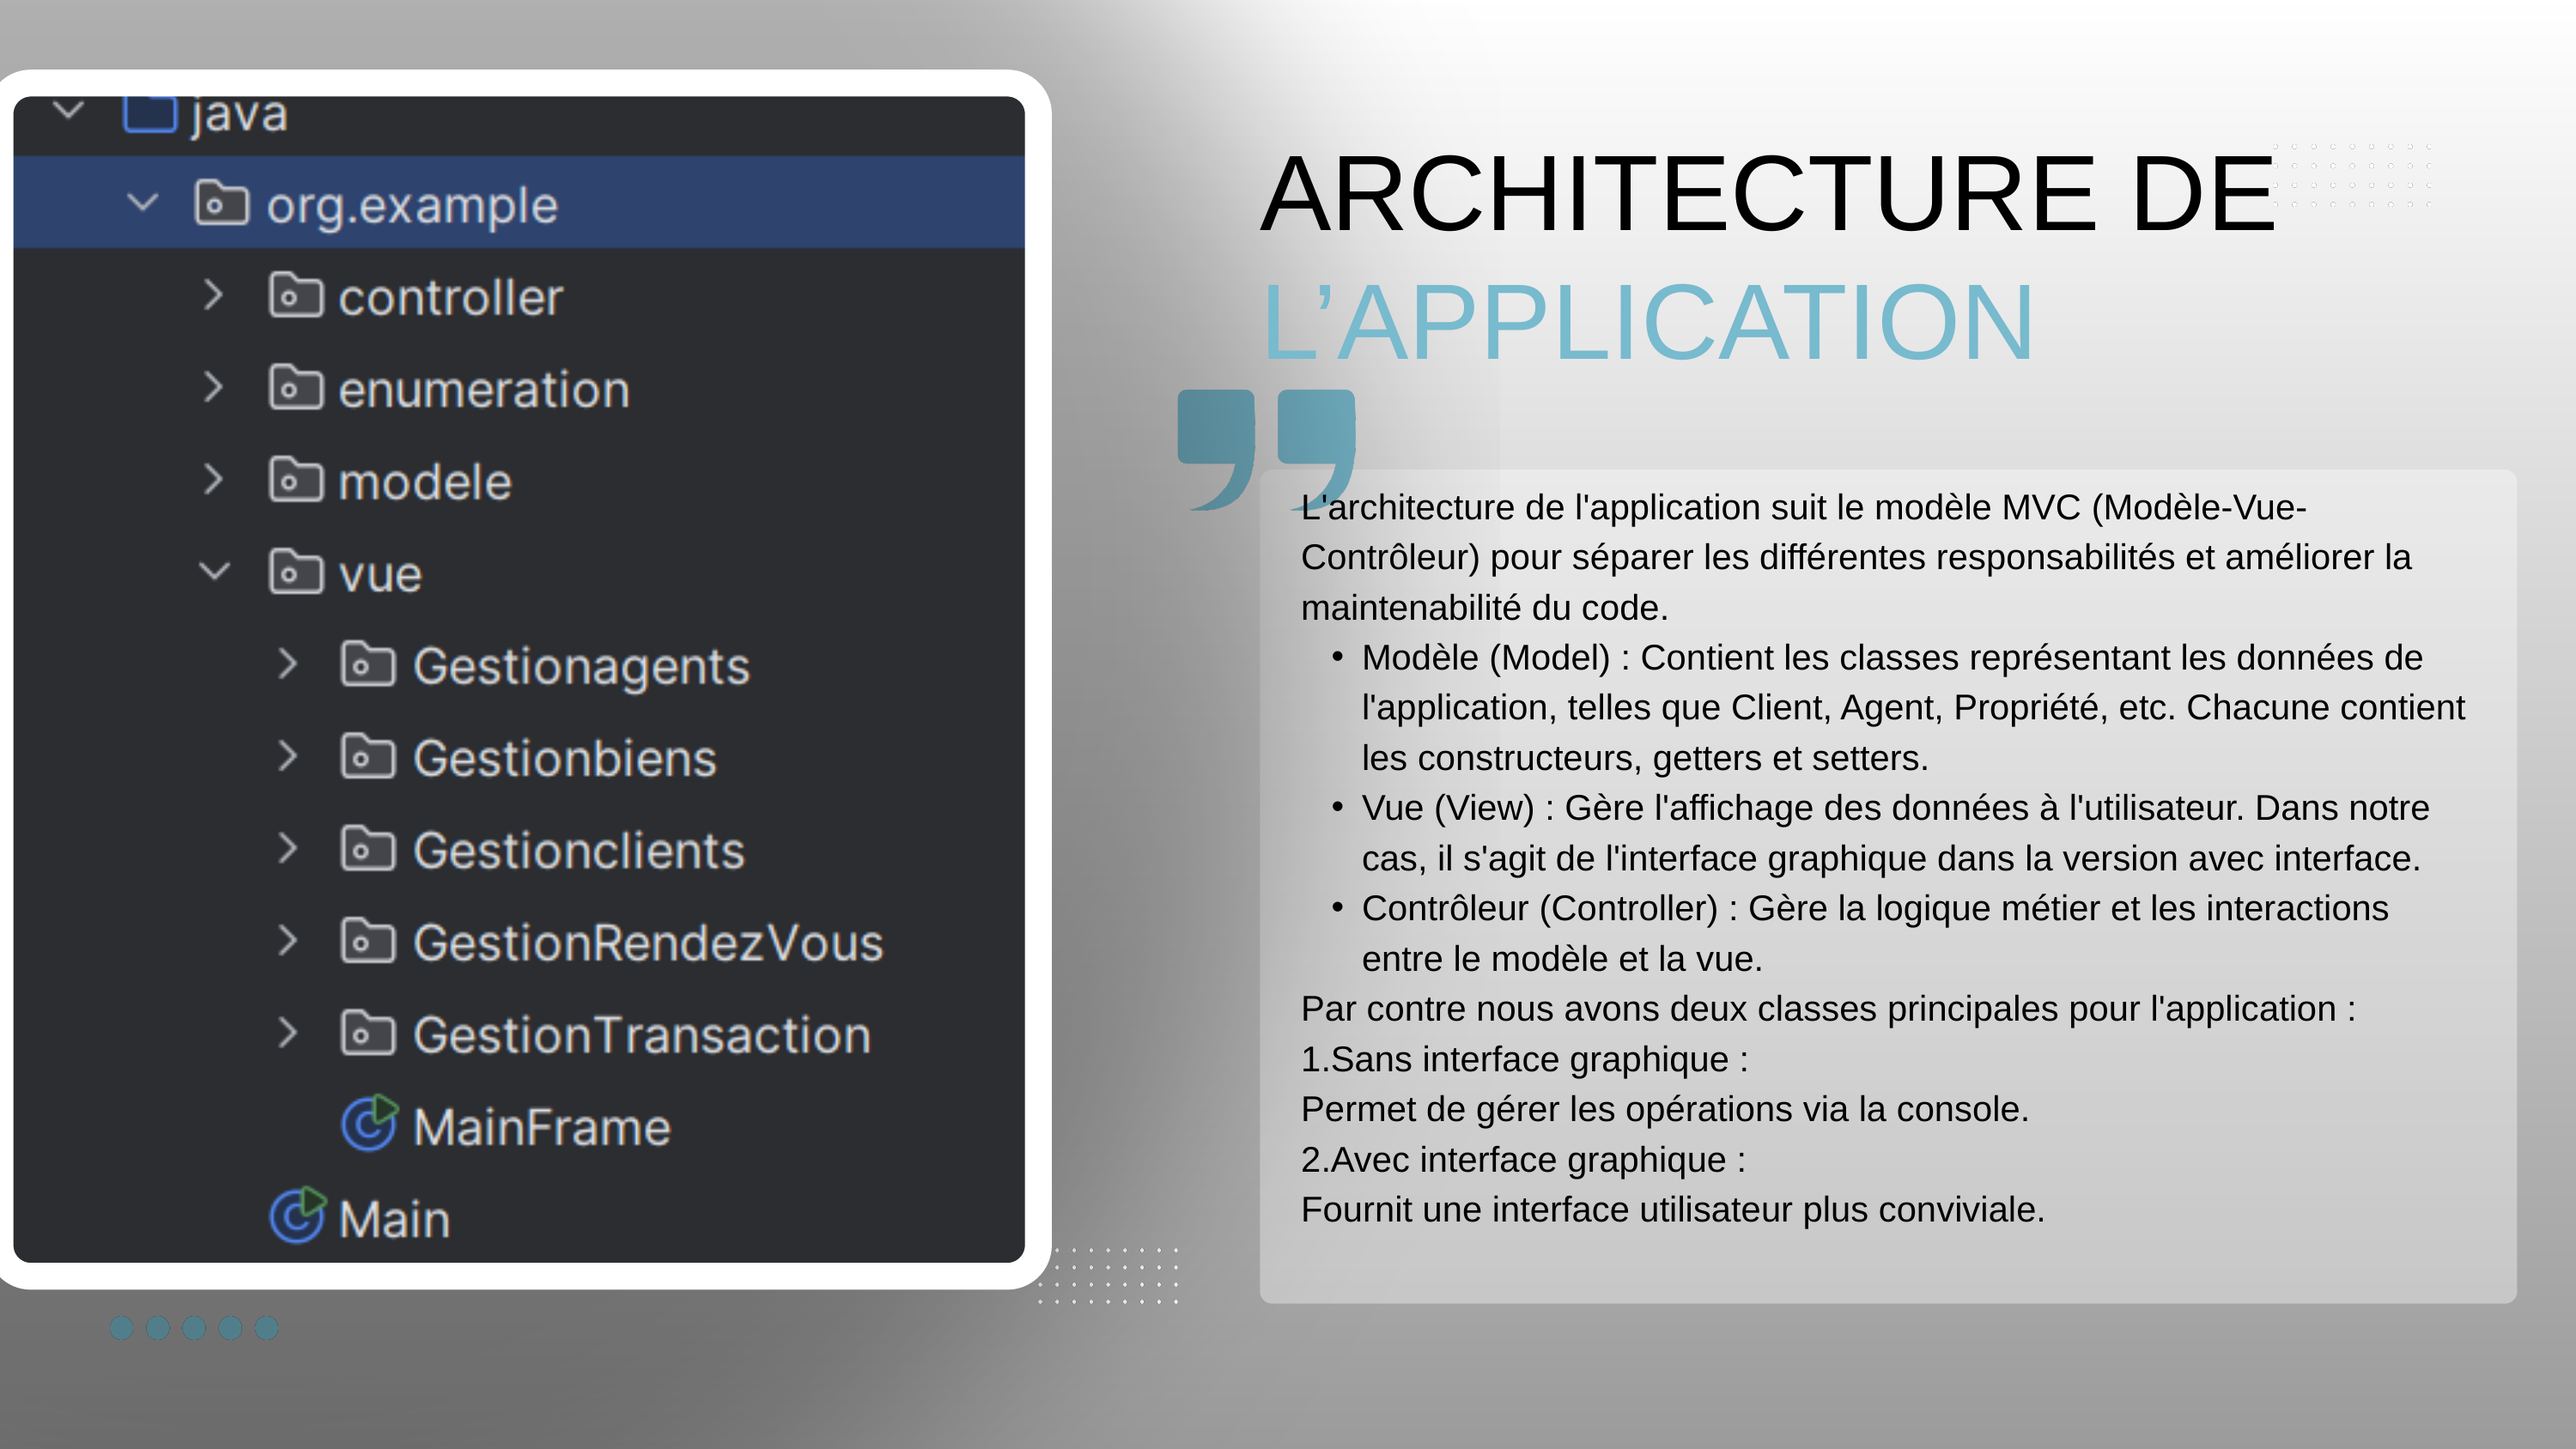

ARCHITECTURE DE

L’APPLICATION

L'architecture de l'application suit le modèle MVC (Modèle-Vue-Contrôleur) pour séparer les différentes responsabilités et améliorer la maintenabilité du code.
Modèle (Model) : Contient les classes représentant les données de l'application, telles que Client, Agent, Propriété, etc. Chacune contient les constructeurs, getters et setters.
Vue (View) : Gère l'affichage des données à l'utilisateur. Dans notre cas, il s'agit de l'interface graphique dans la version avec interface.
Contrôleur (Controller) : Gère la logique métier et les interactions entre le modèle et la vue.
Par contre nous avons deux classes principales pour l'application :
1.Sans interface graphique :
Permet de gérer les opérations via la console.
2.Avec interface graphique :
Fournit une interface utilisateur plus conviviale.